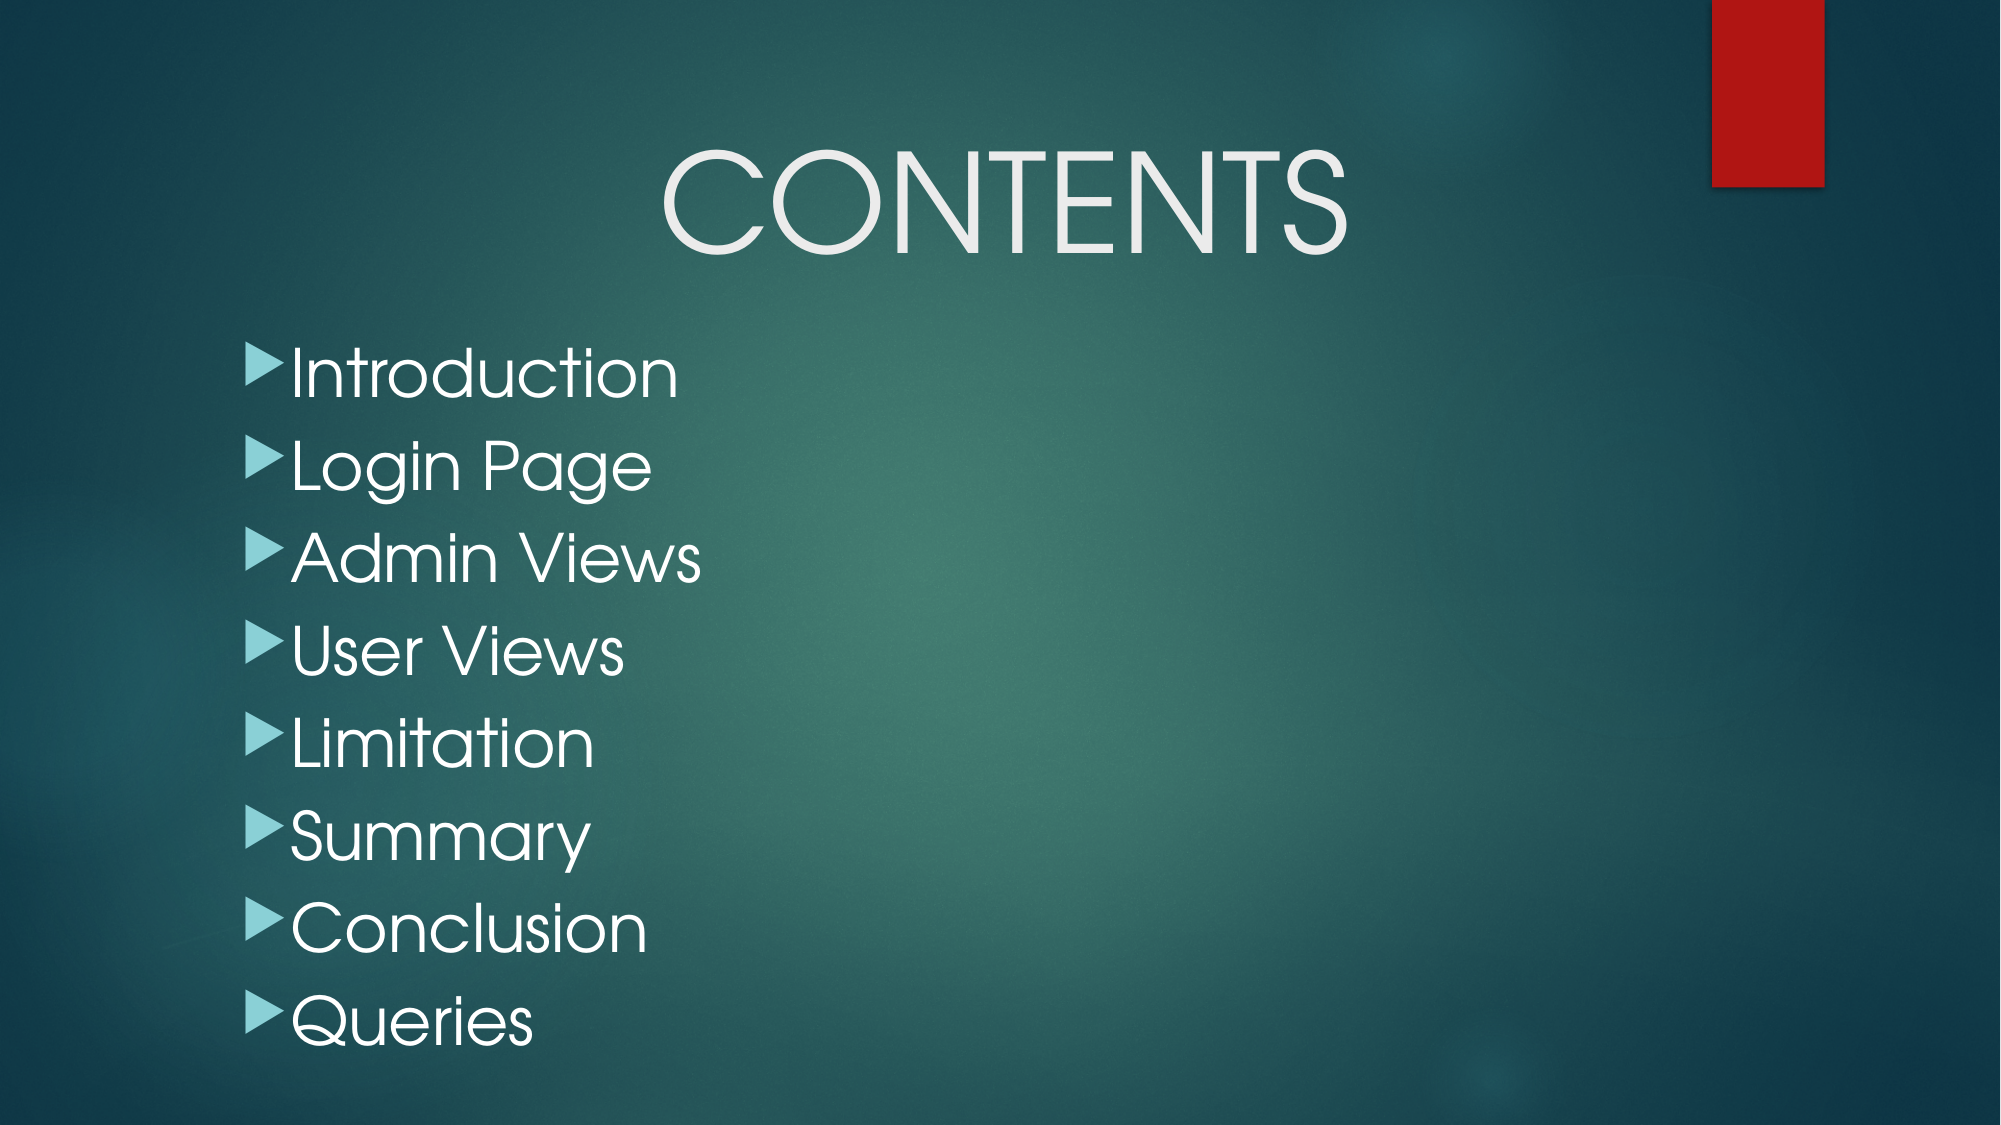

# CONTENTS
Introduction
Login Page
Admin Views
User Views
Limitation
Summary
Conclusion
Queries